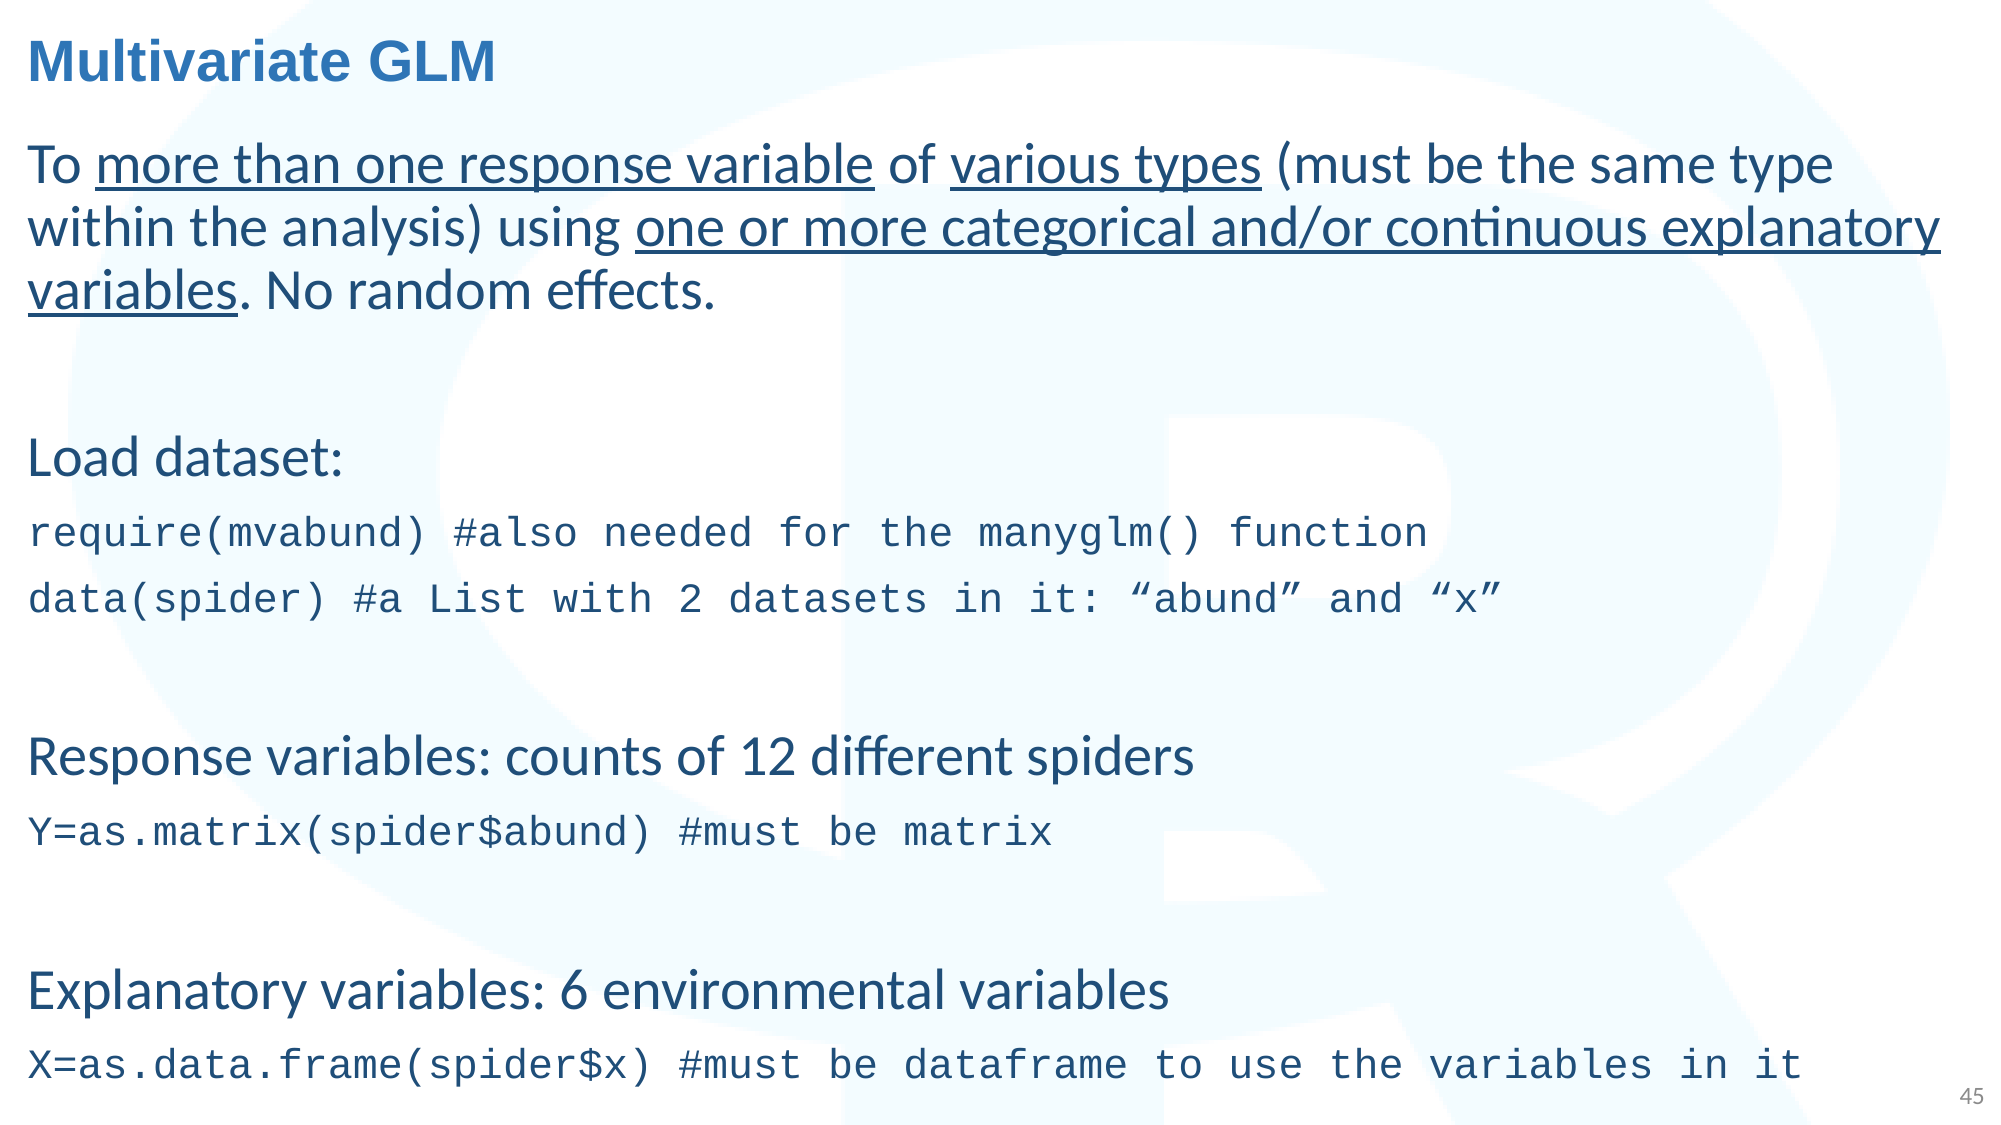

# Multivariate GLM
To more than one response variable of various types (must be the same type within the analysis) using one or more categorical and/or continuous explanatory variables. No random effects.

Load dataset:
require(mvabund) #also needed for the manyglm() function
data(spider) #a List with 2 datasets in it: “abund” and “x”

Response variables: counts of 12 different spiders
Y=as.matrix(spider$abund) #must be matrix

Explanatory variables: 6 environmental variables
X=as.data.frame(spider$x) #must be dataframe to use the variables in it

45